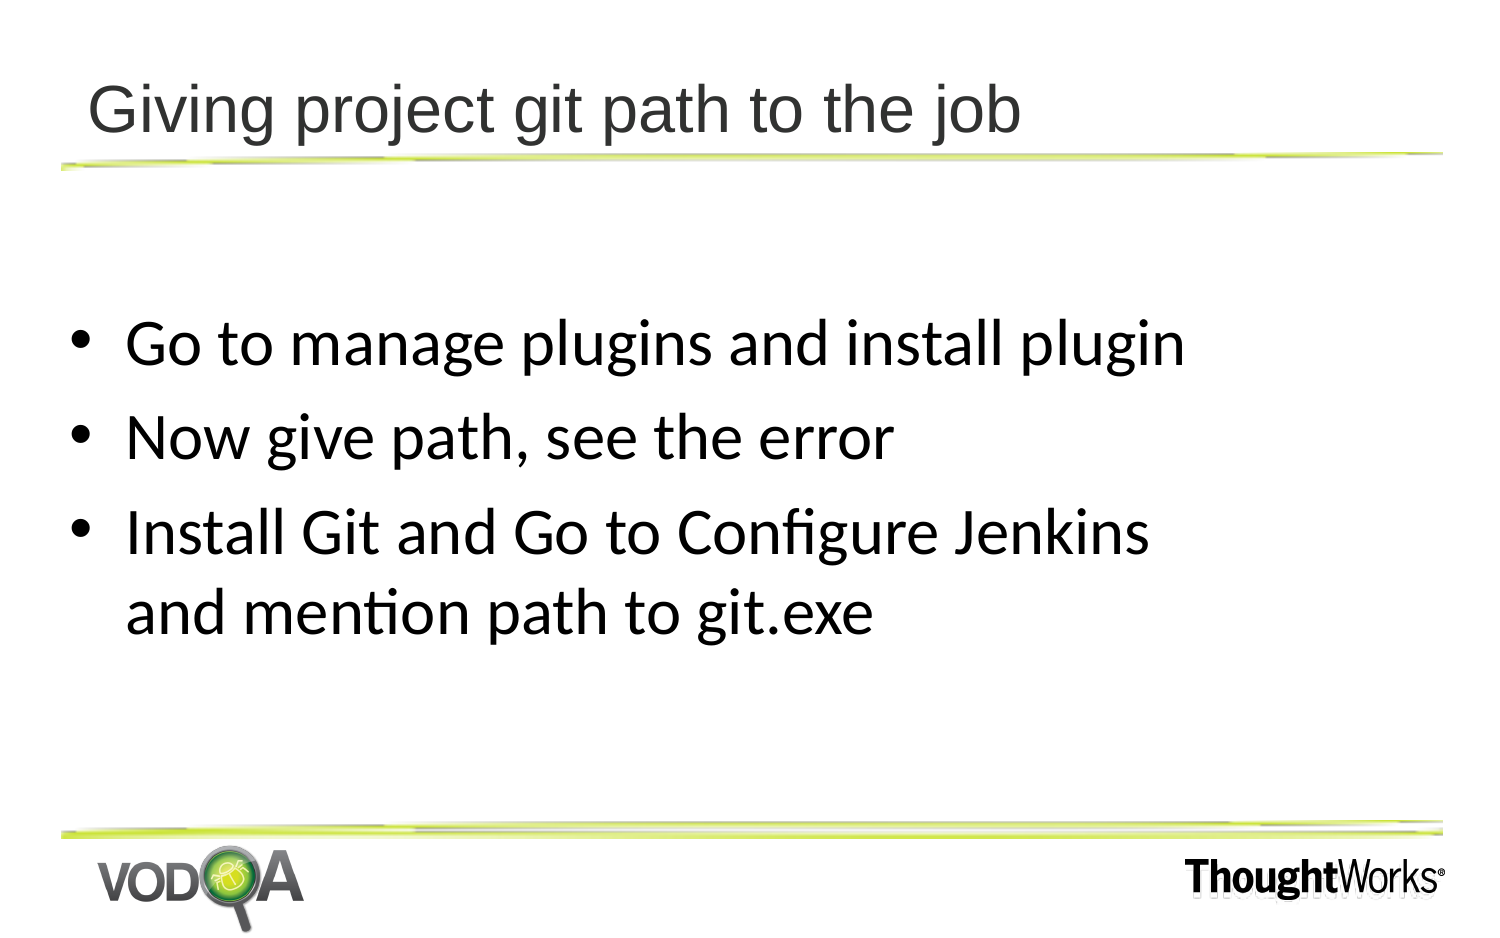

# Giving project git path to the job
Go to manage plugins and install plugin
Now give path, see the error
Install Git and Go to Configure Jenkins and mention path to git.exe